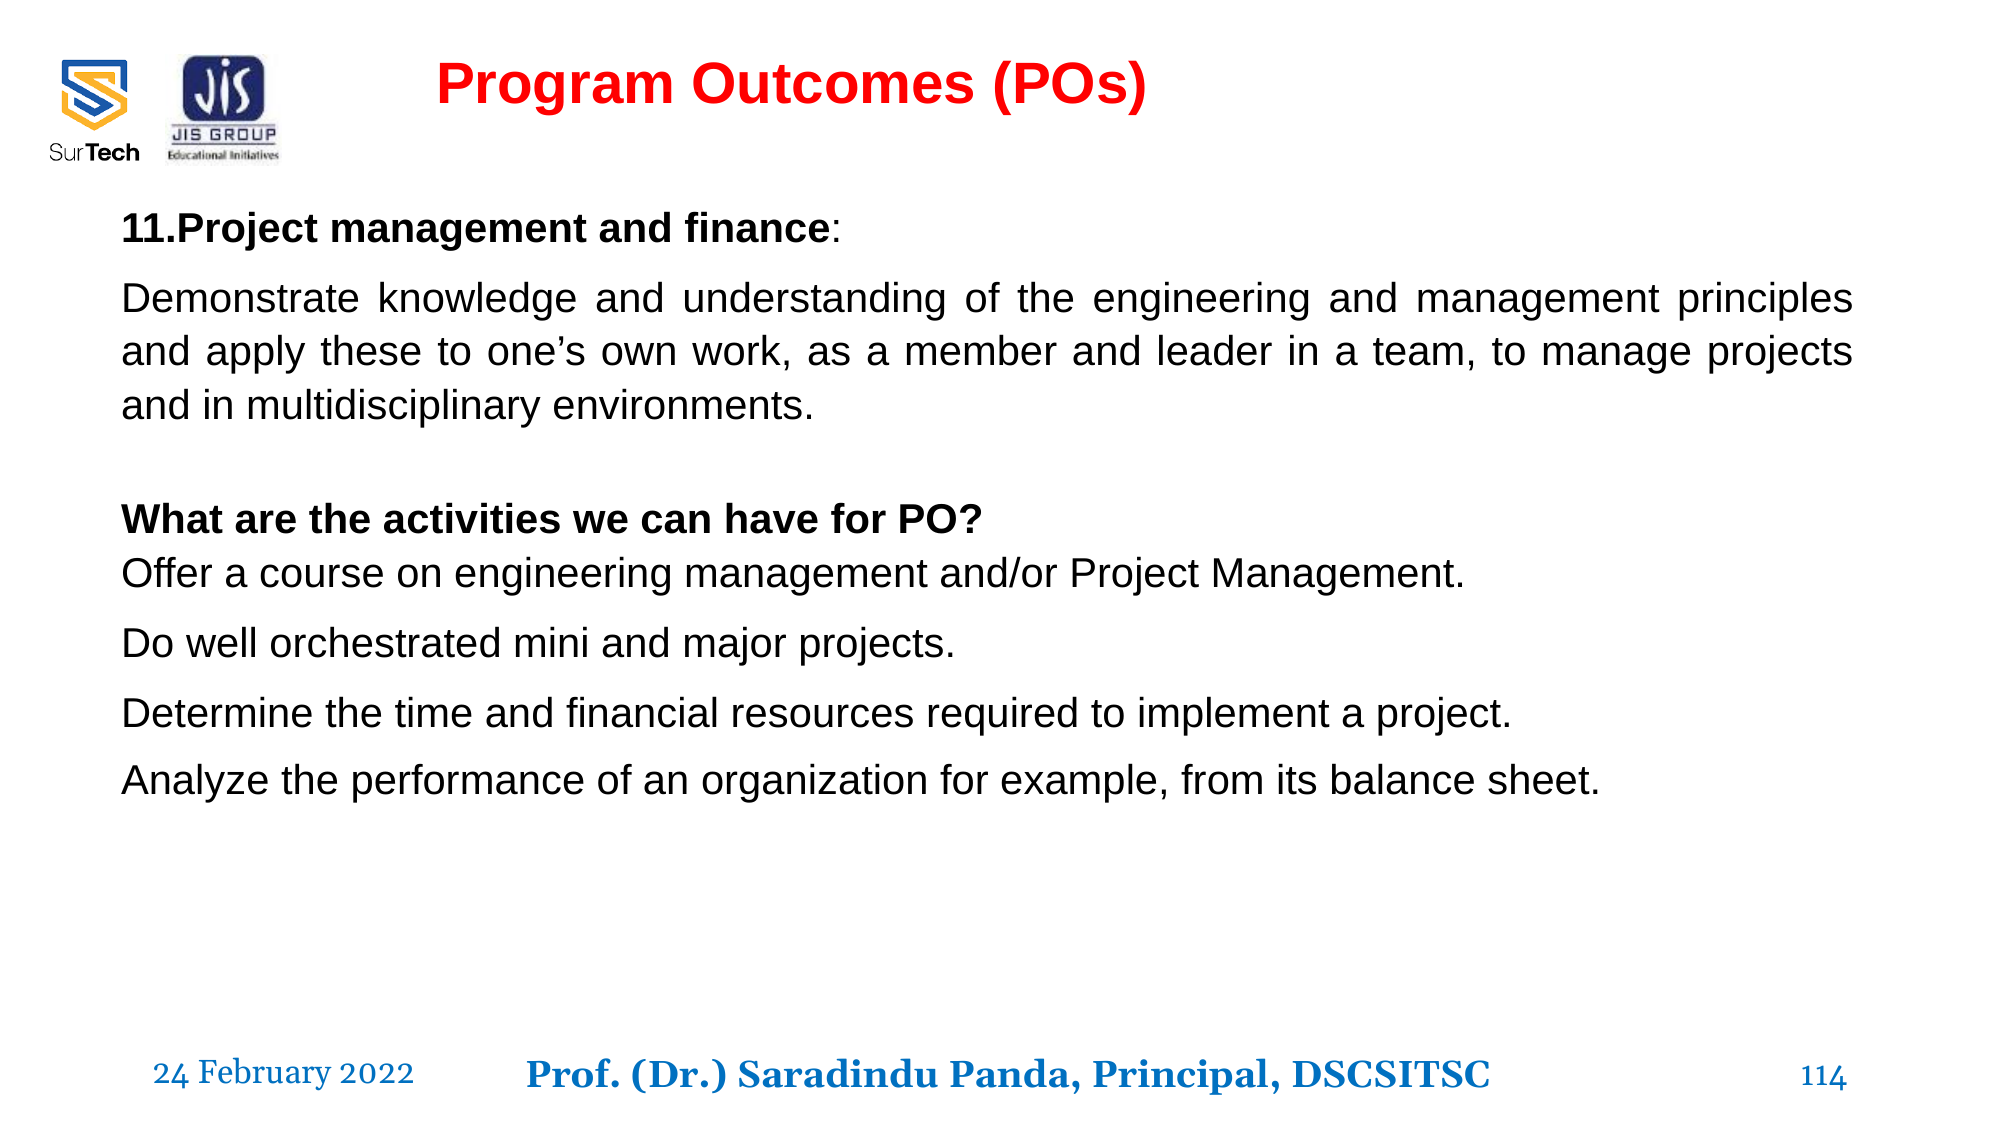

Program Outcomes (POs)
11.Project management and finance:
Demonstrate knowledge and understanding of the engineering and management principles and apply these to one’s own work, as a member and leader in a team, to manage projects and in multidisciplinary environments.
What are the activities we can have for PO?
Offer a course on engineering management and/or Project Management.
Do well orchestrated mini and major projects.
Determine the time and financial resources required to implement a project.
Analyze the performance of an organization for example, from its balance sheet.
24 February 2022
Prof. (Dr.) Saradindu Panda, Principal, DSCSITSC
114